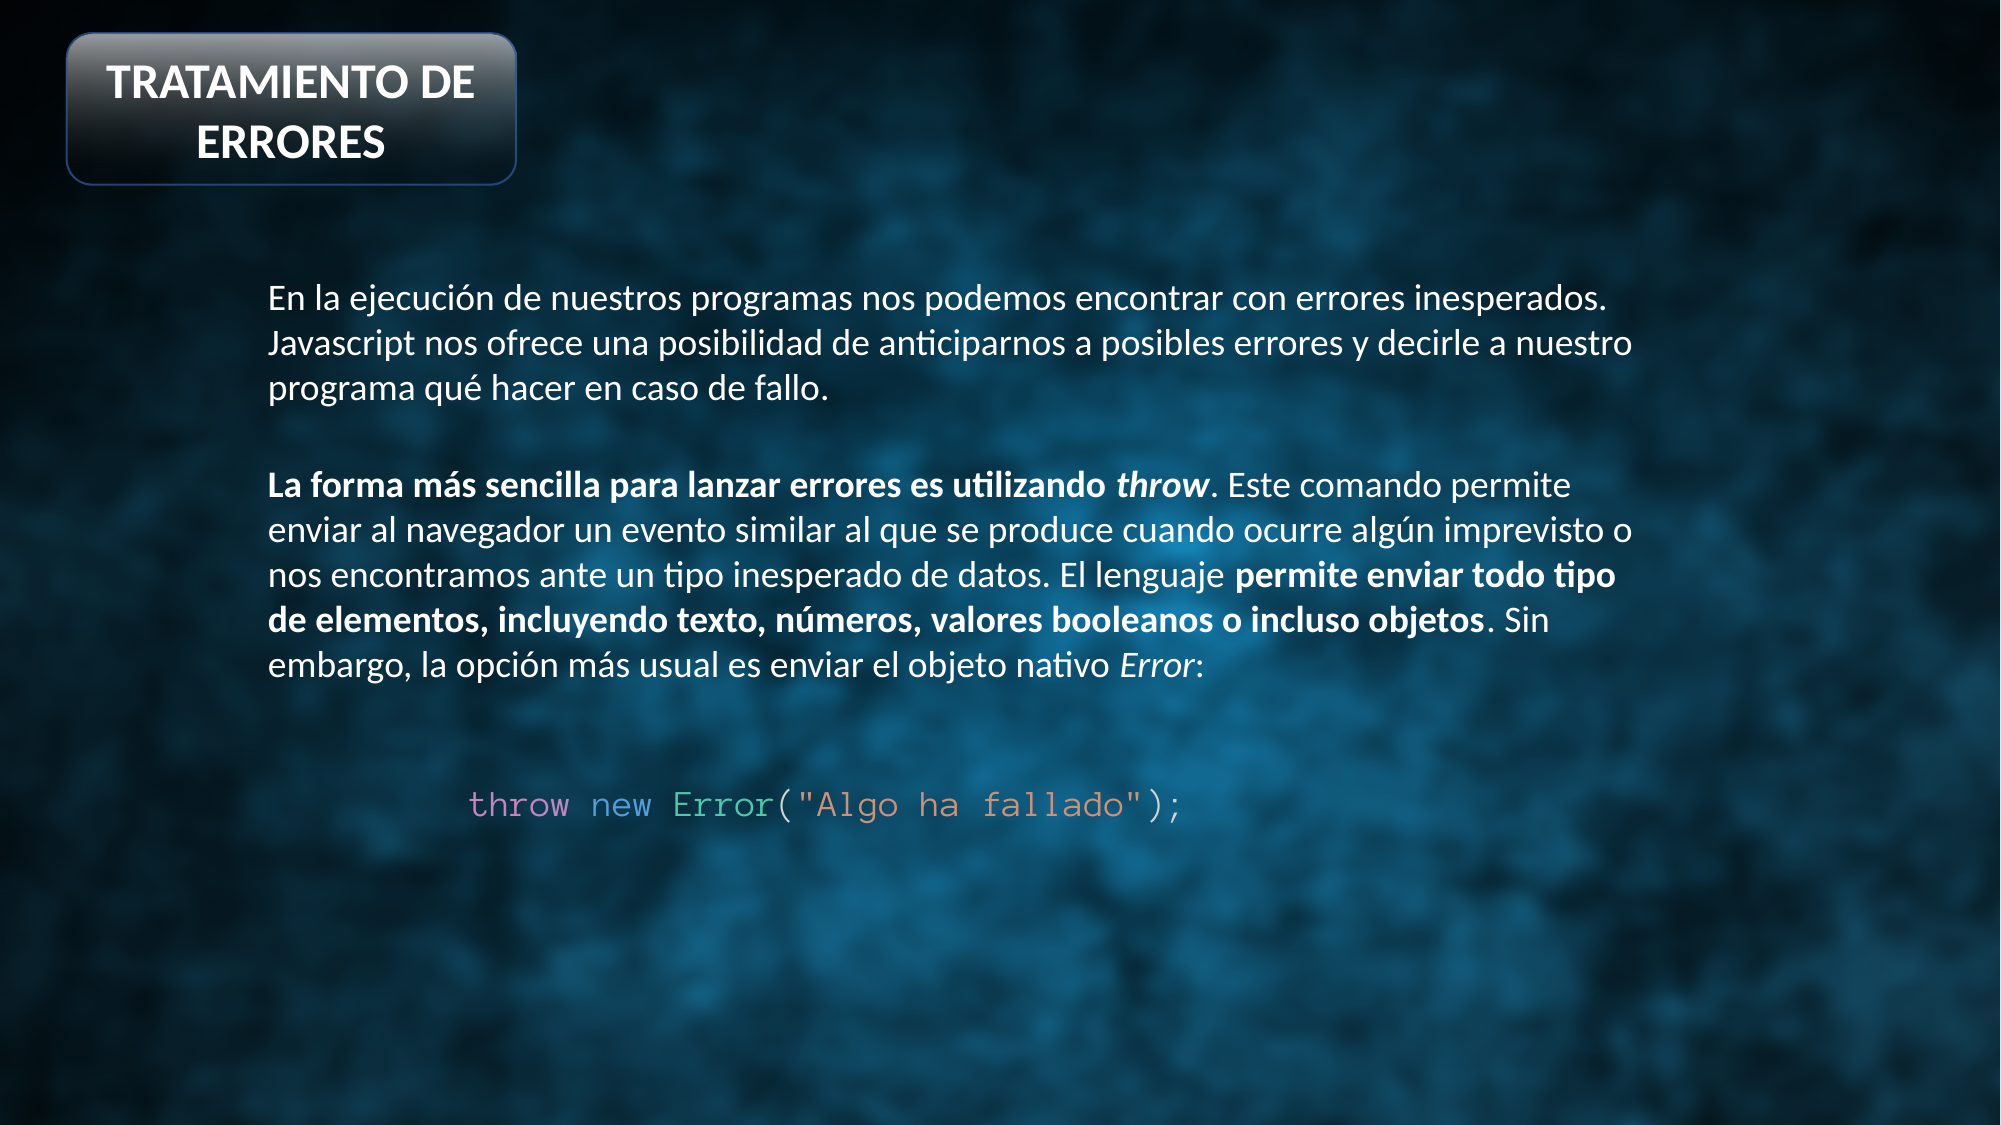

TRATAMIENTO DE ERRORES
En la ejecución de nuestros programas nos podemos encontrar con errores inesperados.
Javascript nos ofrece una posibilidad de anticiparnos a posibles errores y decirle a nuestro programa qué hacer en caso de fallo.
La forma más sencilla para lanzar errores es utilizando throw. Este comando permite enviar al navegador un evento similar al que se produce cuando ocurre algún imprevisto o nos encontramos ante un tipo inesperado de datos. El lenguaje permite enviar todo tipo de elementos, incluyendo texto, números, valores booleanos o incluso objetos. Sin embargo, la opción más usual es enviar el objeto nativo Error:
throw new Error("Algo ha fallado");